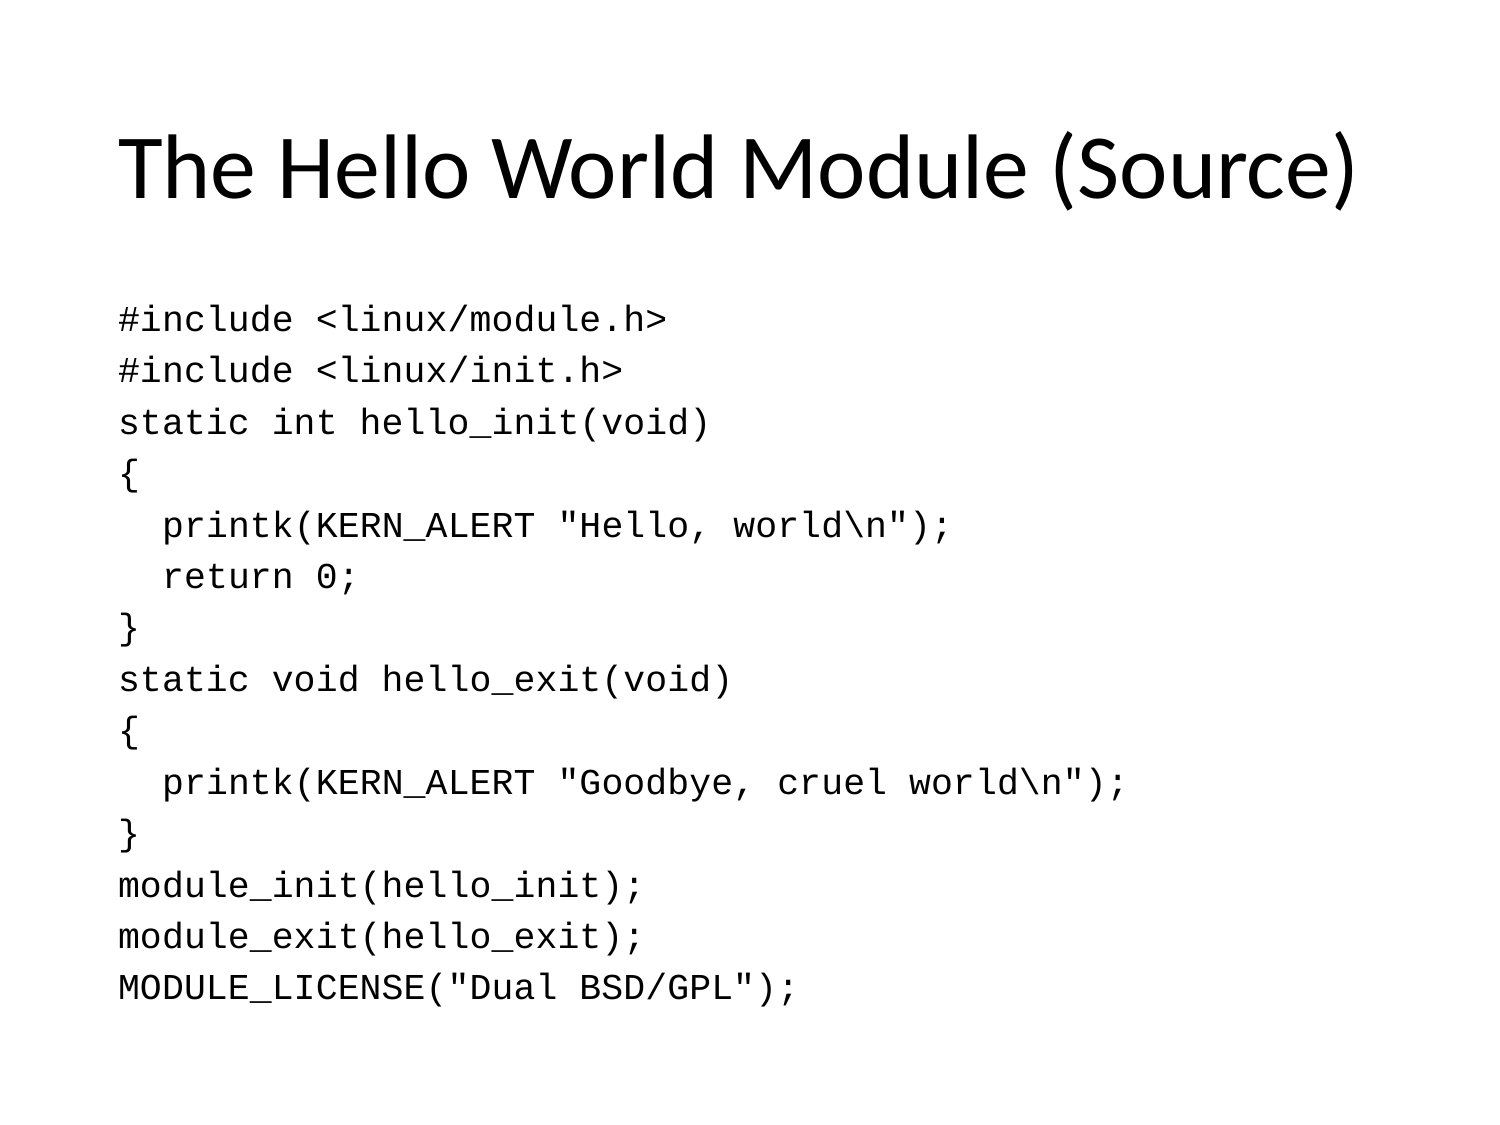

# The Hello World Module (Source)
#include <linux/module.h>
#include <linux/init.h>
static int hello_init(void)
{
  printk(KERN_ALERT "Hello, world\n");
  return 0;
}
static void hello_exit(void)
{
  printk(KERN_ALERT "Goodbye, cruel world\n");
}
module_init(hello_init);
module_exit(hello_exit);
MODULE_LICENSE("Dual BSD/GPL");